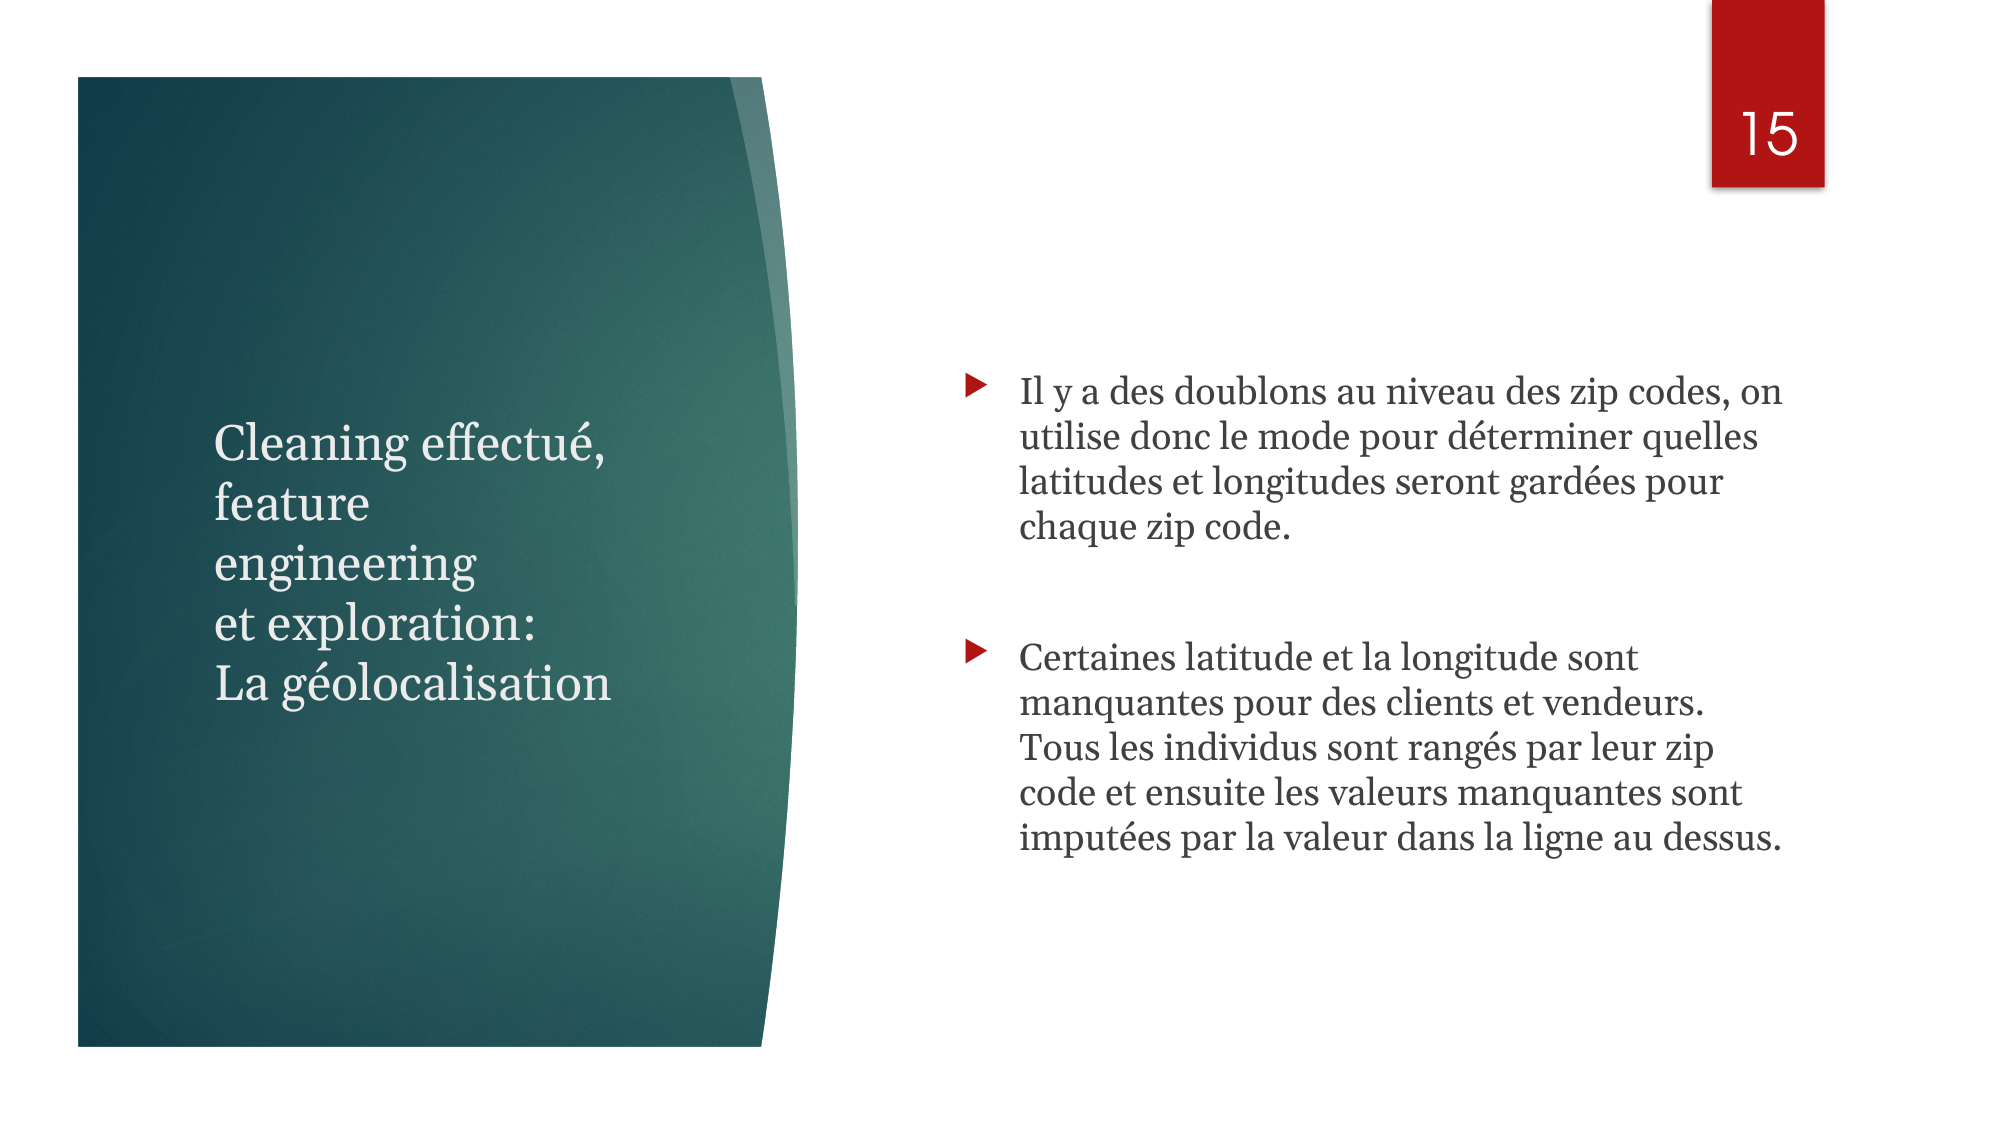

15
Il y a des doublons au niveau des zip codes, on utilise donc le mode pour déterminer quelles latitudes et longitudes seront gardées pour chaque zip code.

Certaines latitude et la longitude sont manquantes pour des clients et vendeurs. Tous les individus sont rangés par leur zip code et ensuite les valeurs manquantes sont imputées par la valeur dans la ligne au dessus.
# Cleaning effectué, feature engineering et exploration: La géolocalisation